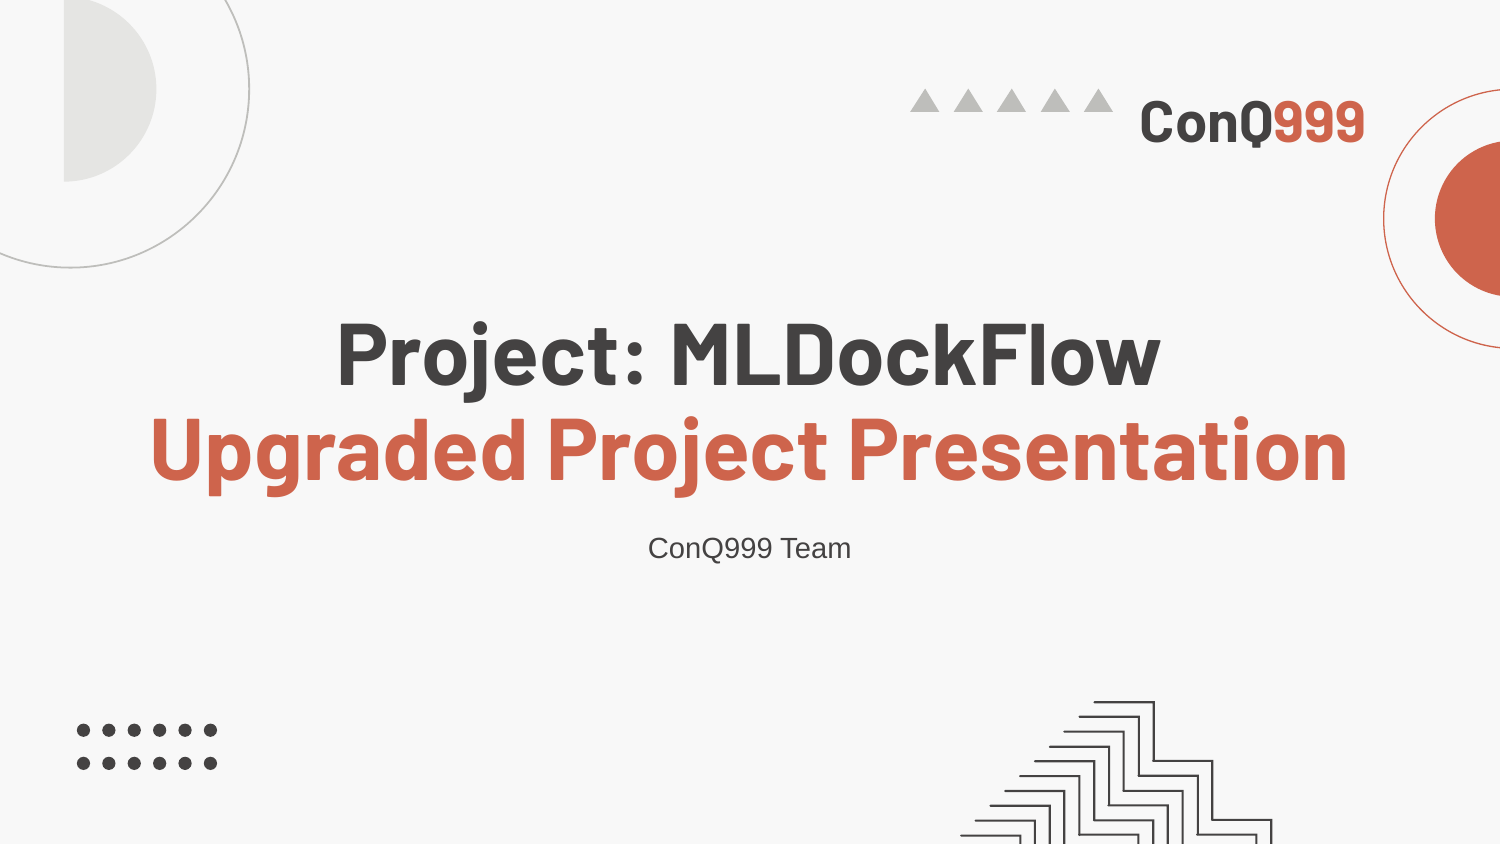

# Project: MLDockFlow Upgraded Project Presentation
ConQ999 Team